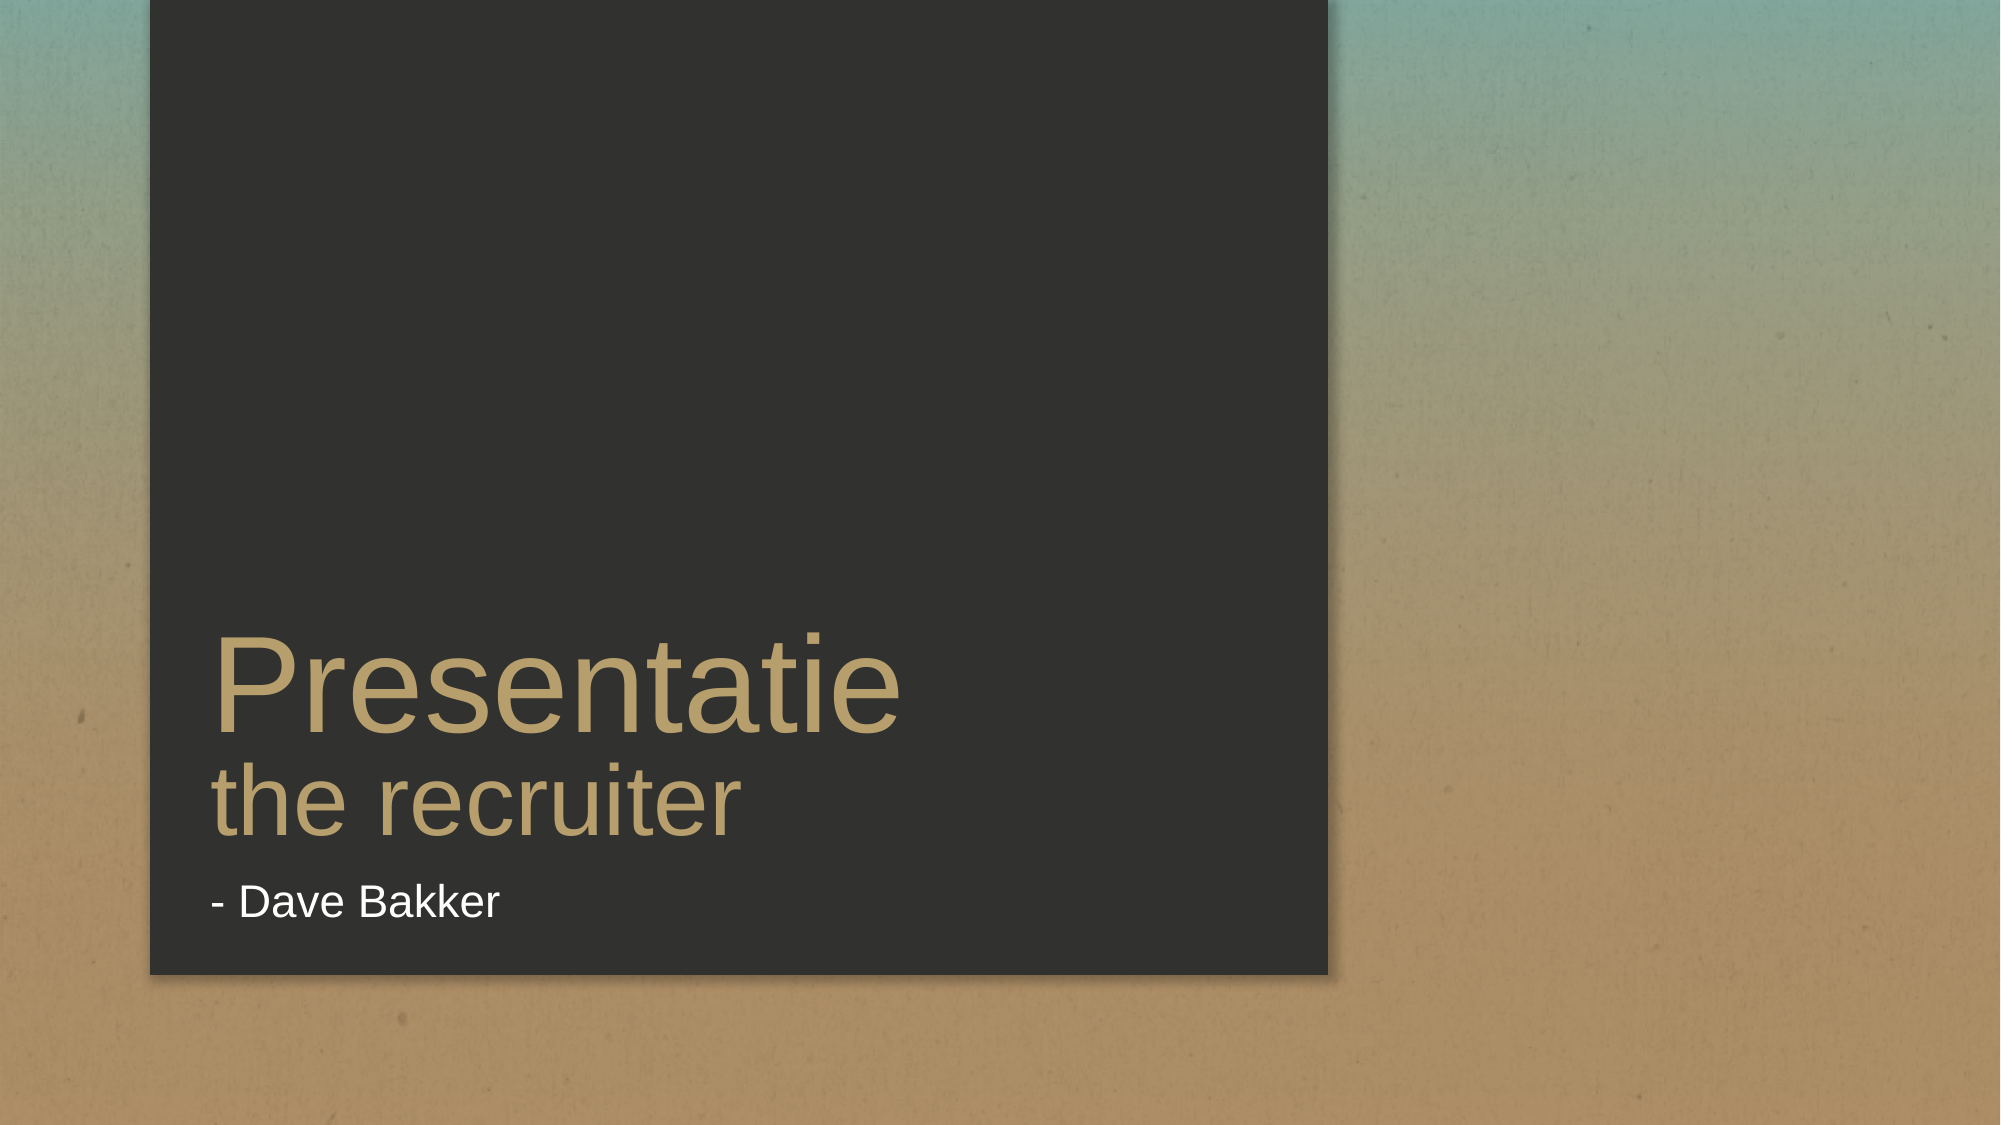

# Presentatie the recruiter
- Dave Bakker